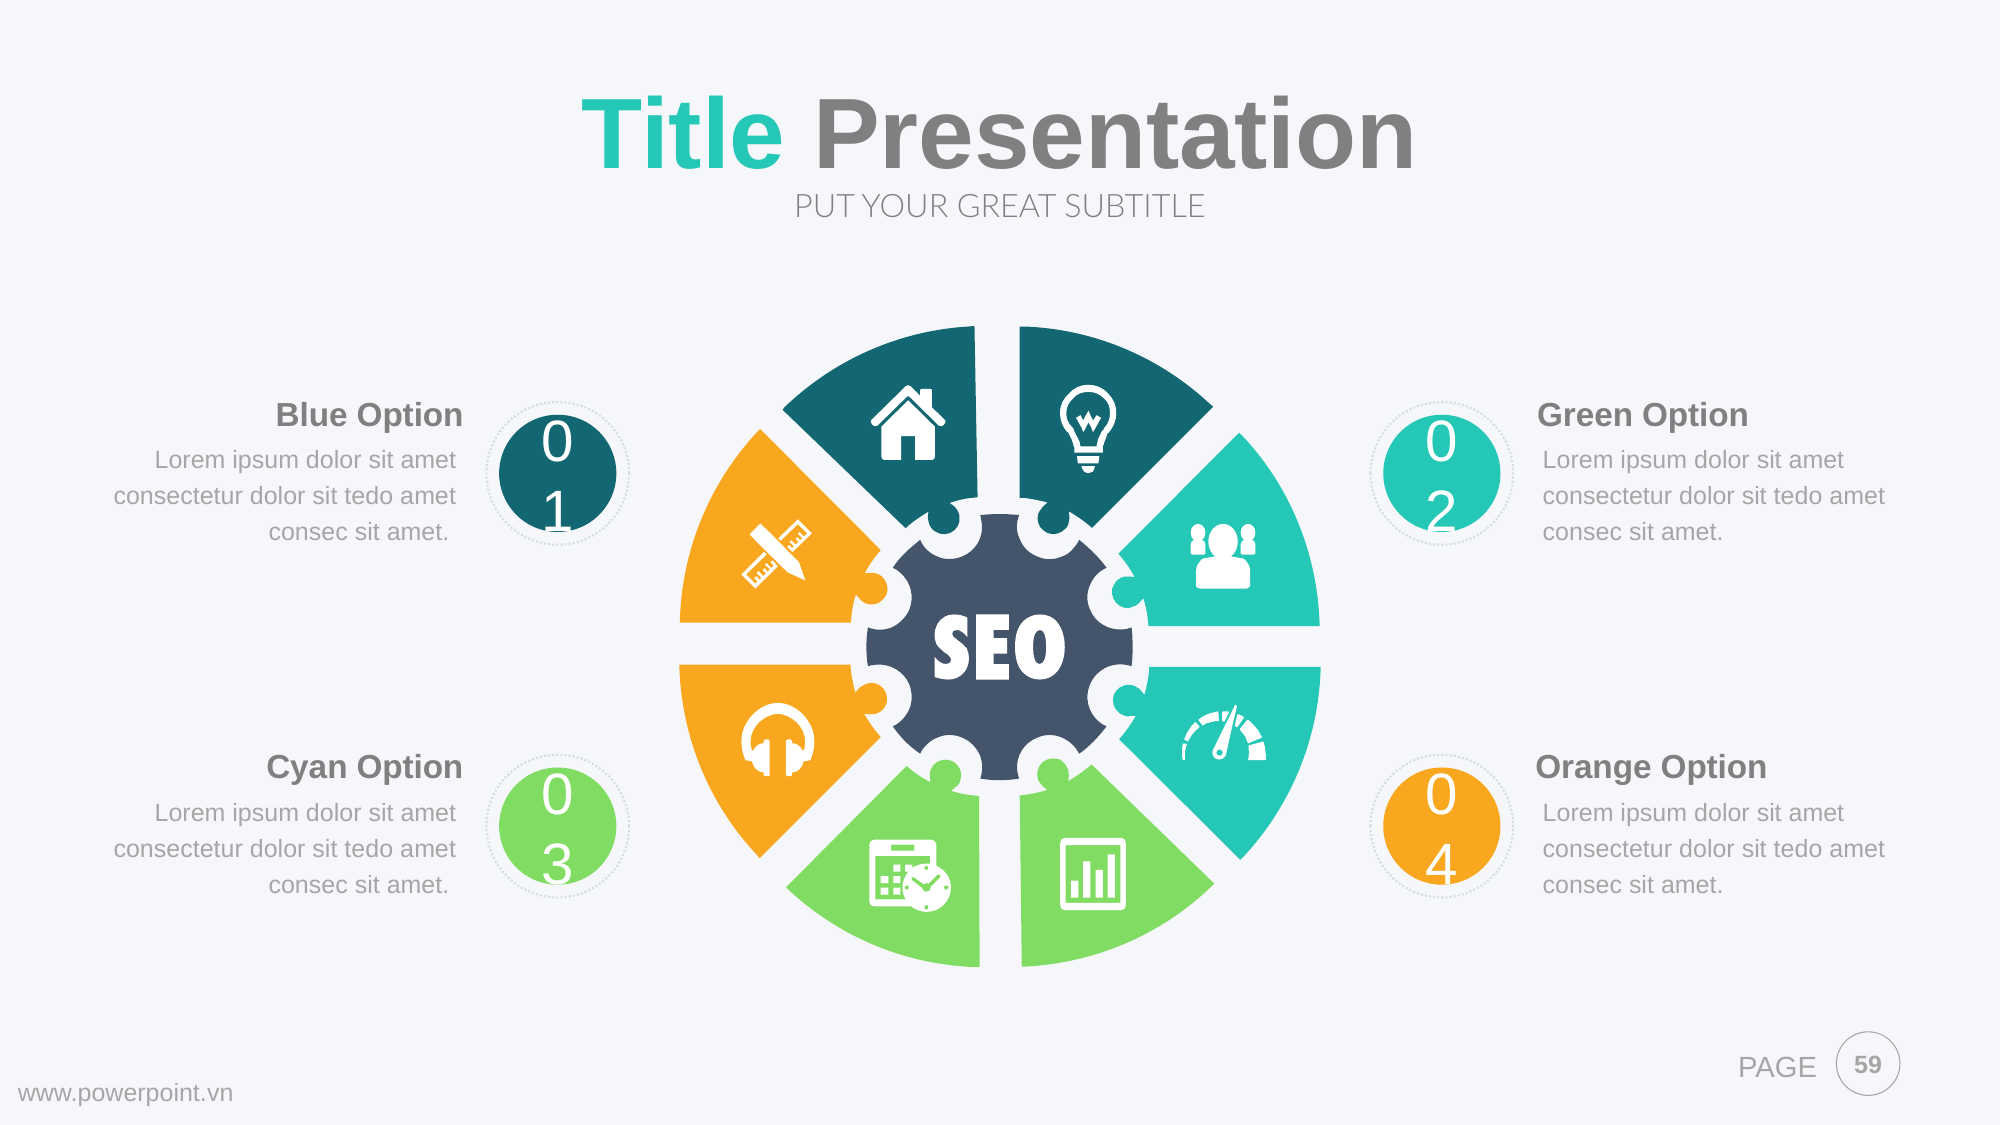

Title Presentation
PUT YOUR GREAT SUBTITLE

Blue Option
Green Option

01

02
Lorem ipsum dolor sit amet consectetur dolor sit tedo amet consec sit amet.
Lorem ipsum dolor sit amet consectetur dolor sit tedo amet consec sit amet.

Cyan Option
Orange Option

03

04
Lorem ipsum dolor sit amet consectetur dolor sit tedo amet consec sit amet.
Lorem ipsum dolor sit amet consectetur dolor sit tedo amet consec sit amet.